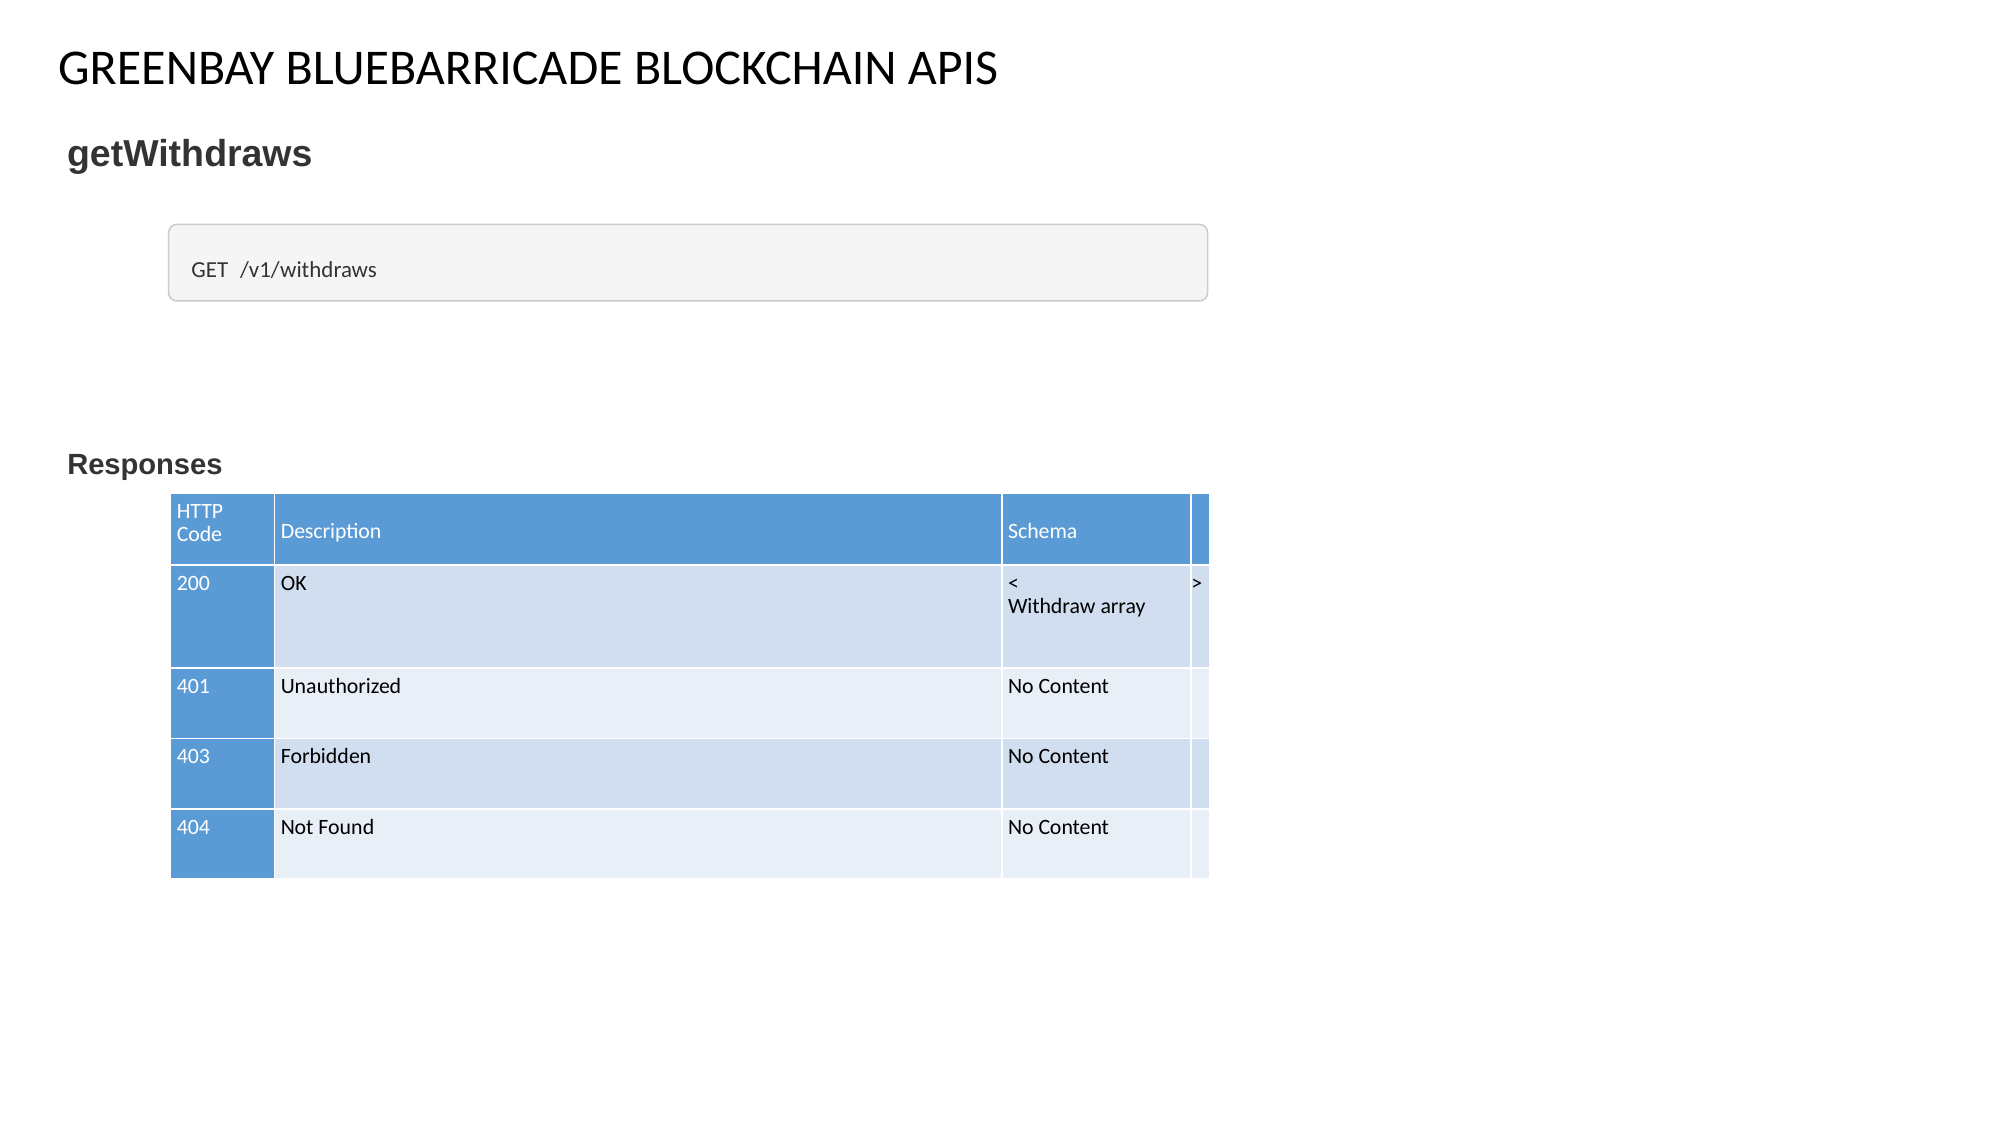

GREENBAY BLUEBARRICADE BLOCKCHAIN APIS
getWithdraws

GET /v1/withdraws

Responses
| HTTP Code | Description | Schema |  |
| --- | --- | --- | --- |
| 200 | OK | < Withdraw array | > |
| 401 | Unauthorized | No Content |  |
| 403 | Forbidden | No Content |  |
| 404 | Not Found | No Content |  |